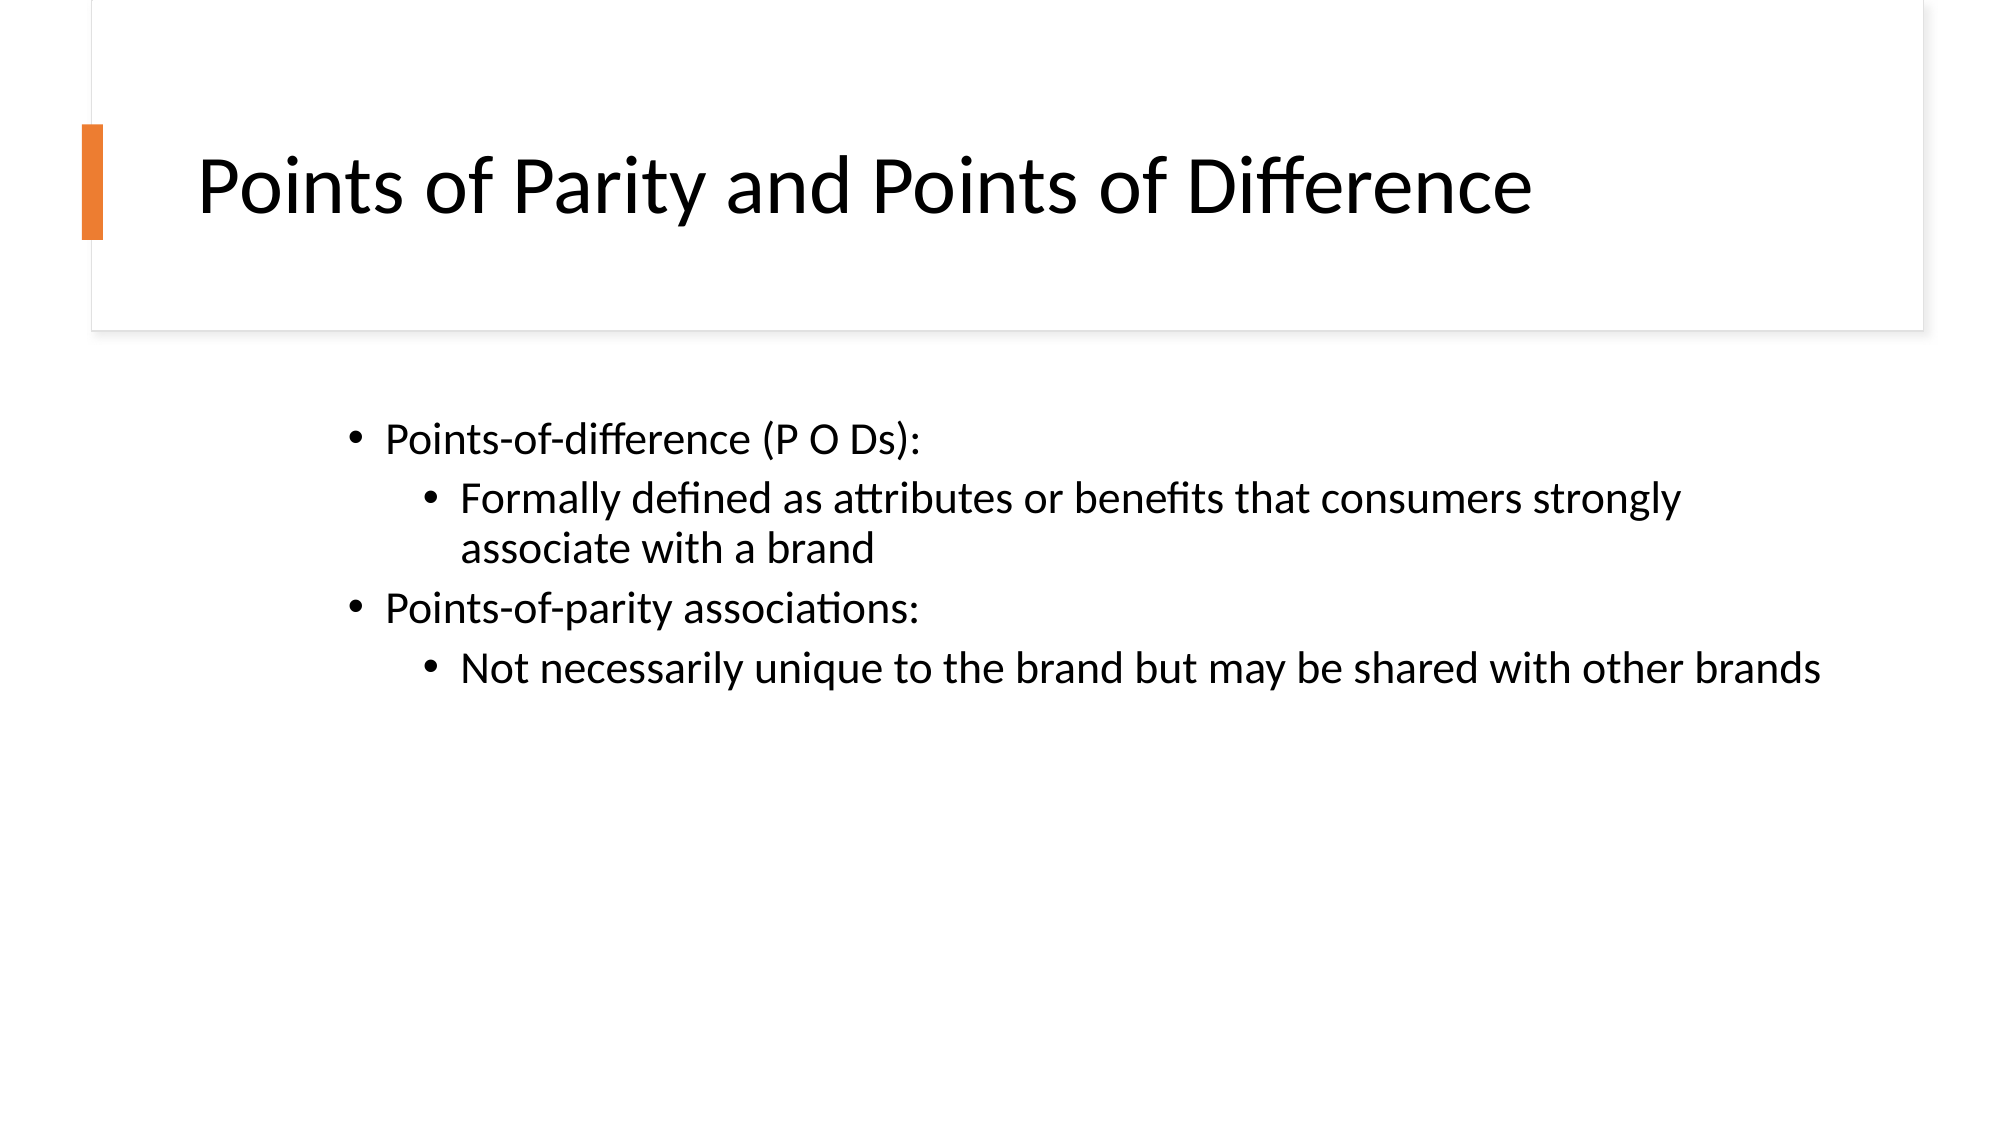

# Points of Parity and Points of Difference

Points-of-difference (P O Ds):
Formally defined as attributes or benefits that consumers strongly associate with a brand
Points-of-parity associations:
Not necessarily unique to the brand but may be shared with other brands